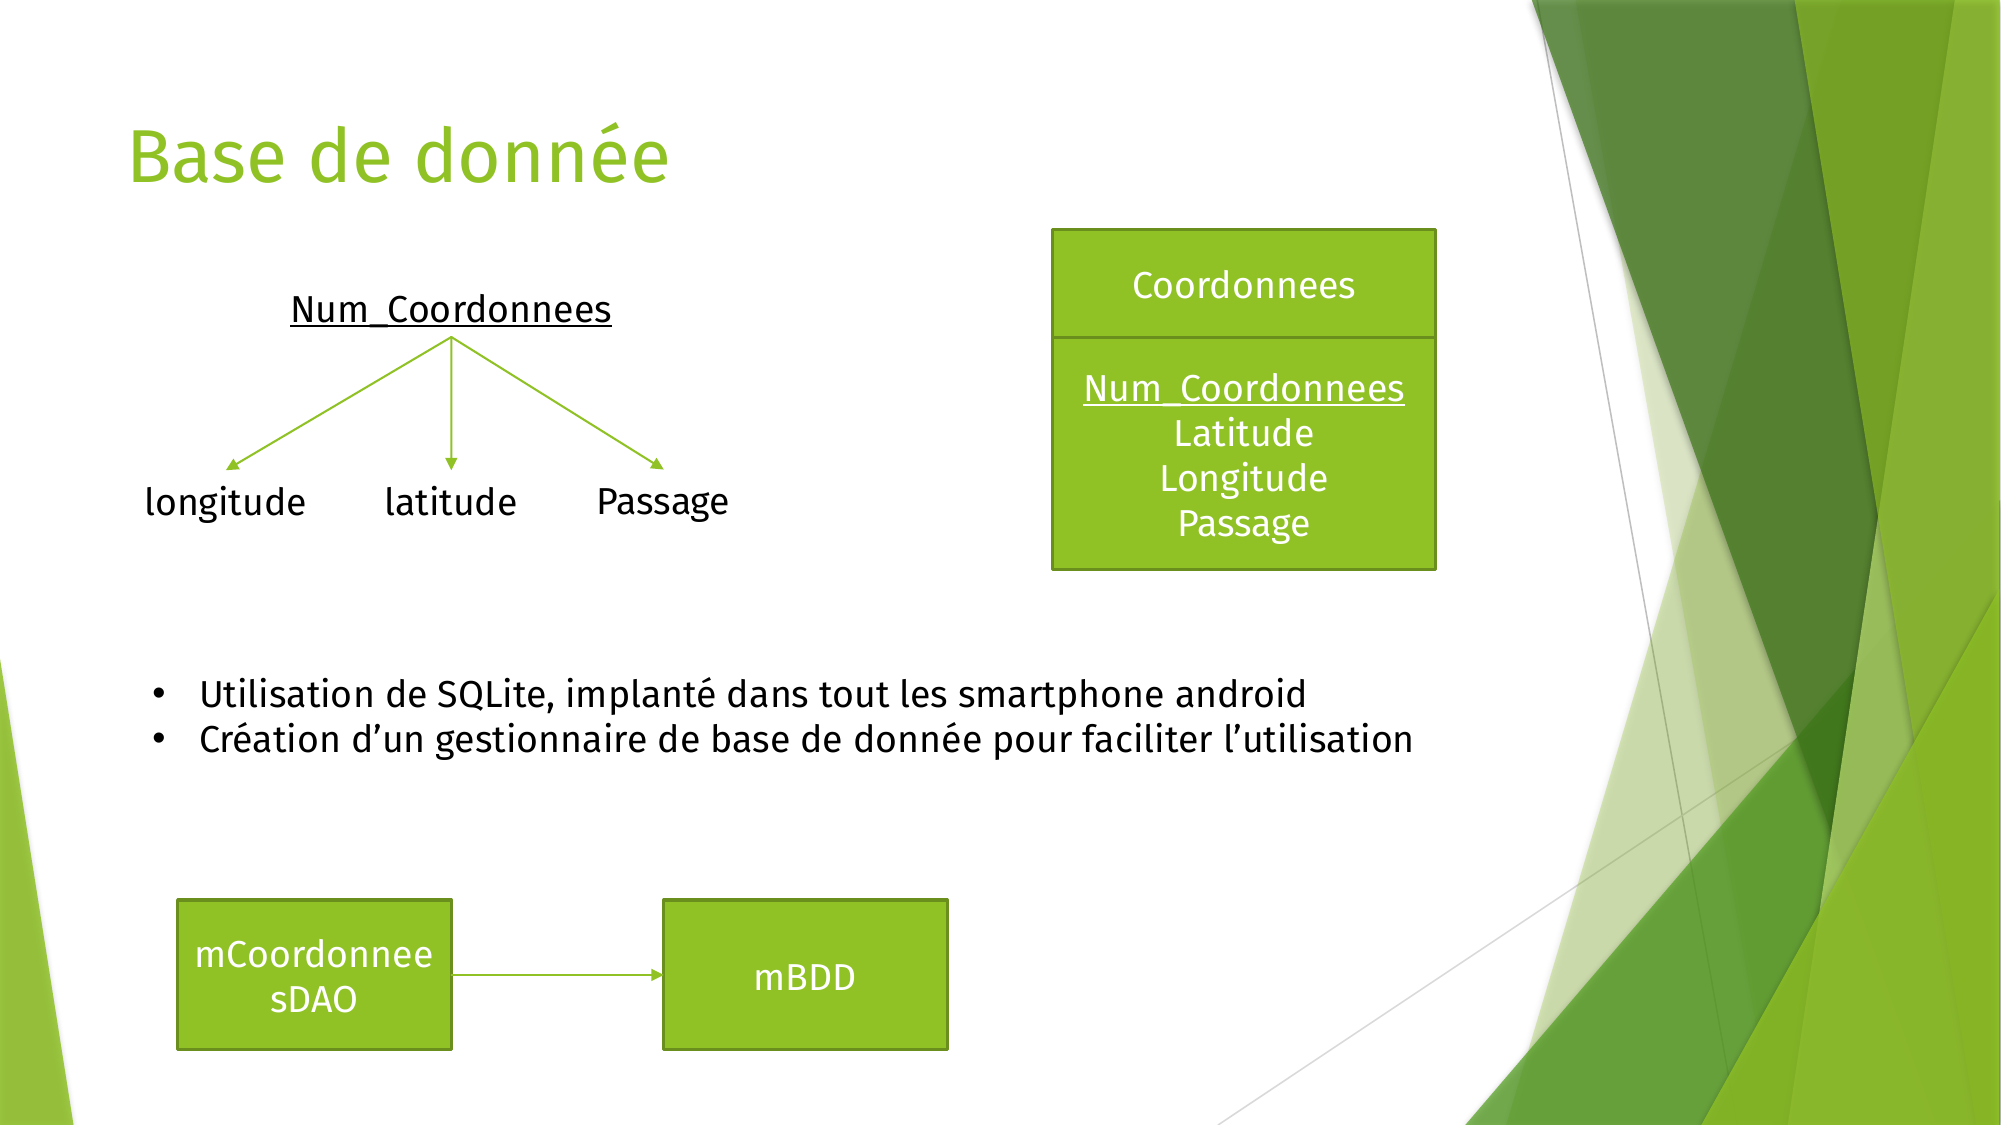

# Base de donnée
Coordonnees
Num_Coordonnees
Num_Coordonnees
Latitude
Longitude
Passage
Passage
longitude
latitude
Utilisation de SQLite, implanté dans tout les smartphone android
Création d’un gestionnaire de base de donnée pour faciliter l’utilisation
mCoordonneesDAO
mBDD